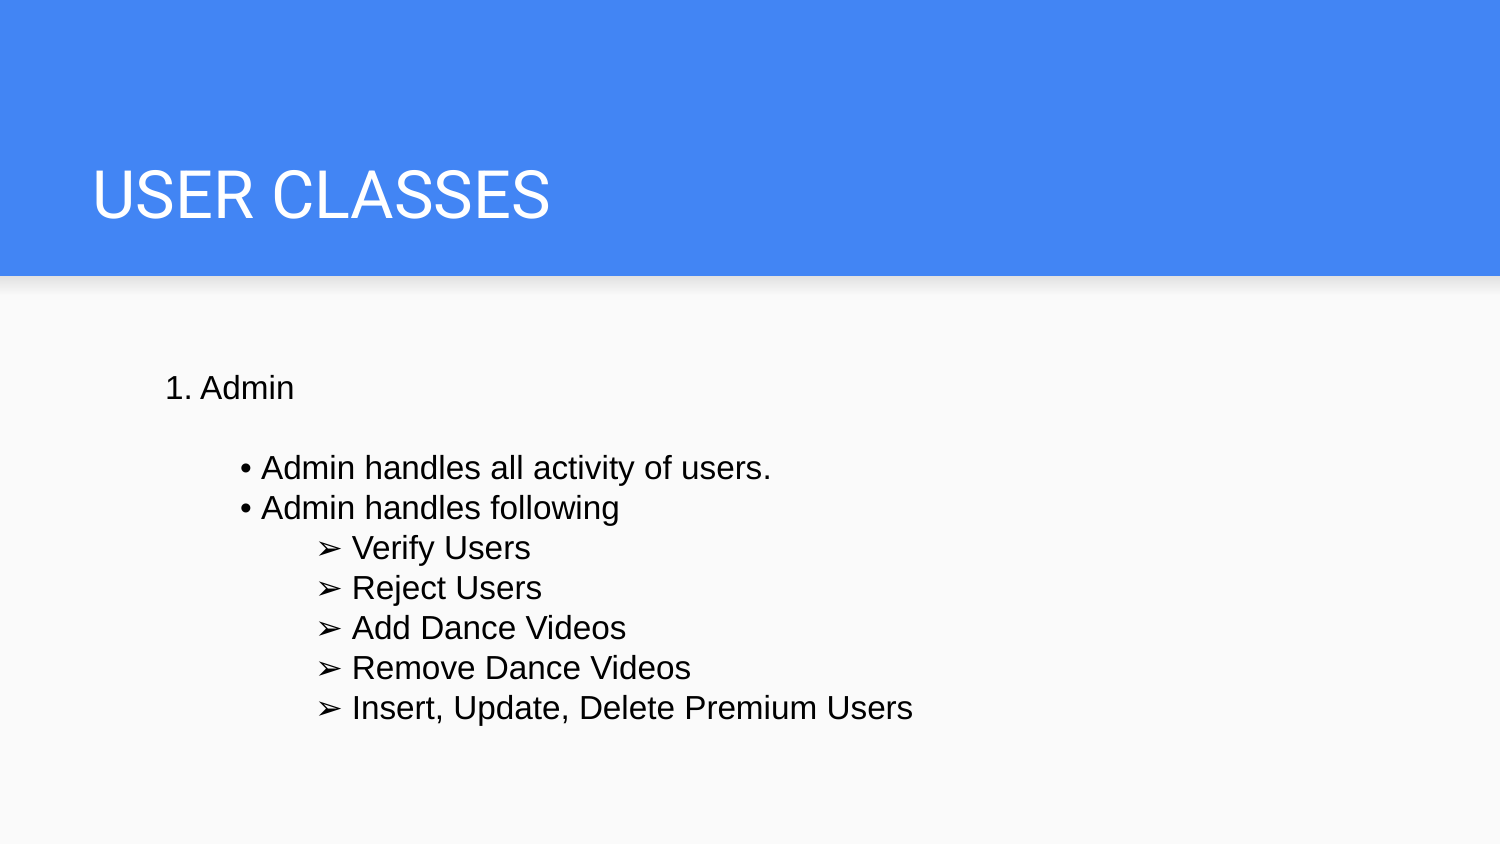

# USER CLASSES
1. Admin

• Admin handles all activity of users.
• Admin handles following
➢ Verify Users
➢ Reject Users
➢ Add Dance Videos
➢ Remove Dance Videos
➢ Insert, Update, Delete Premium Users